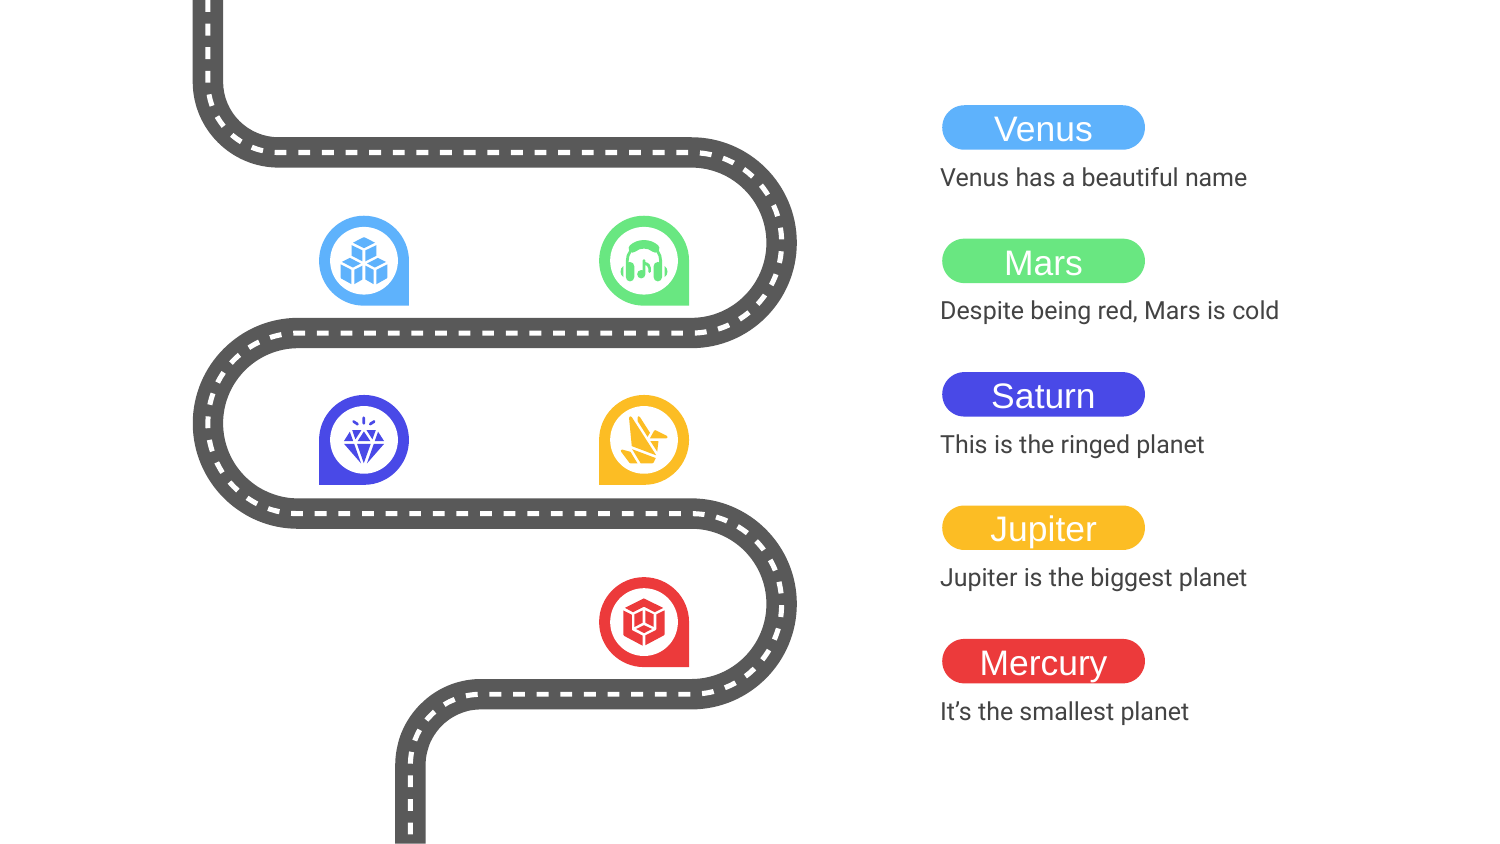

Venus
Venus has a beautiful name

Mars
Despite being red, Mars is cold
Saturn
This is the ringed planet

Jupiter
Jupiter is the biggest planet

Mercury
It’s the smallest planet